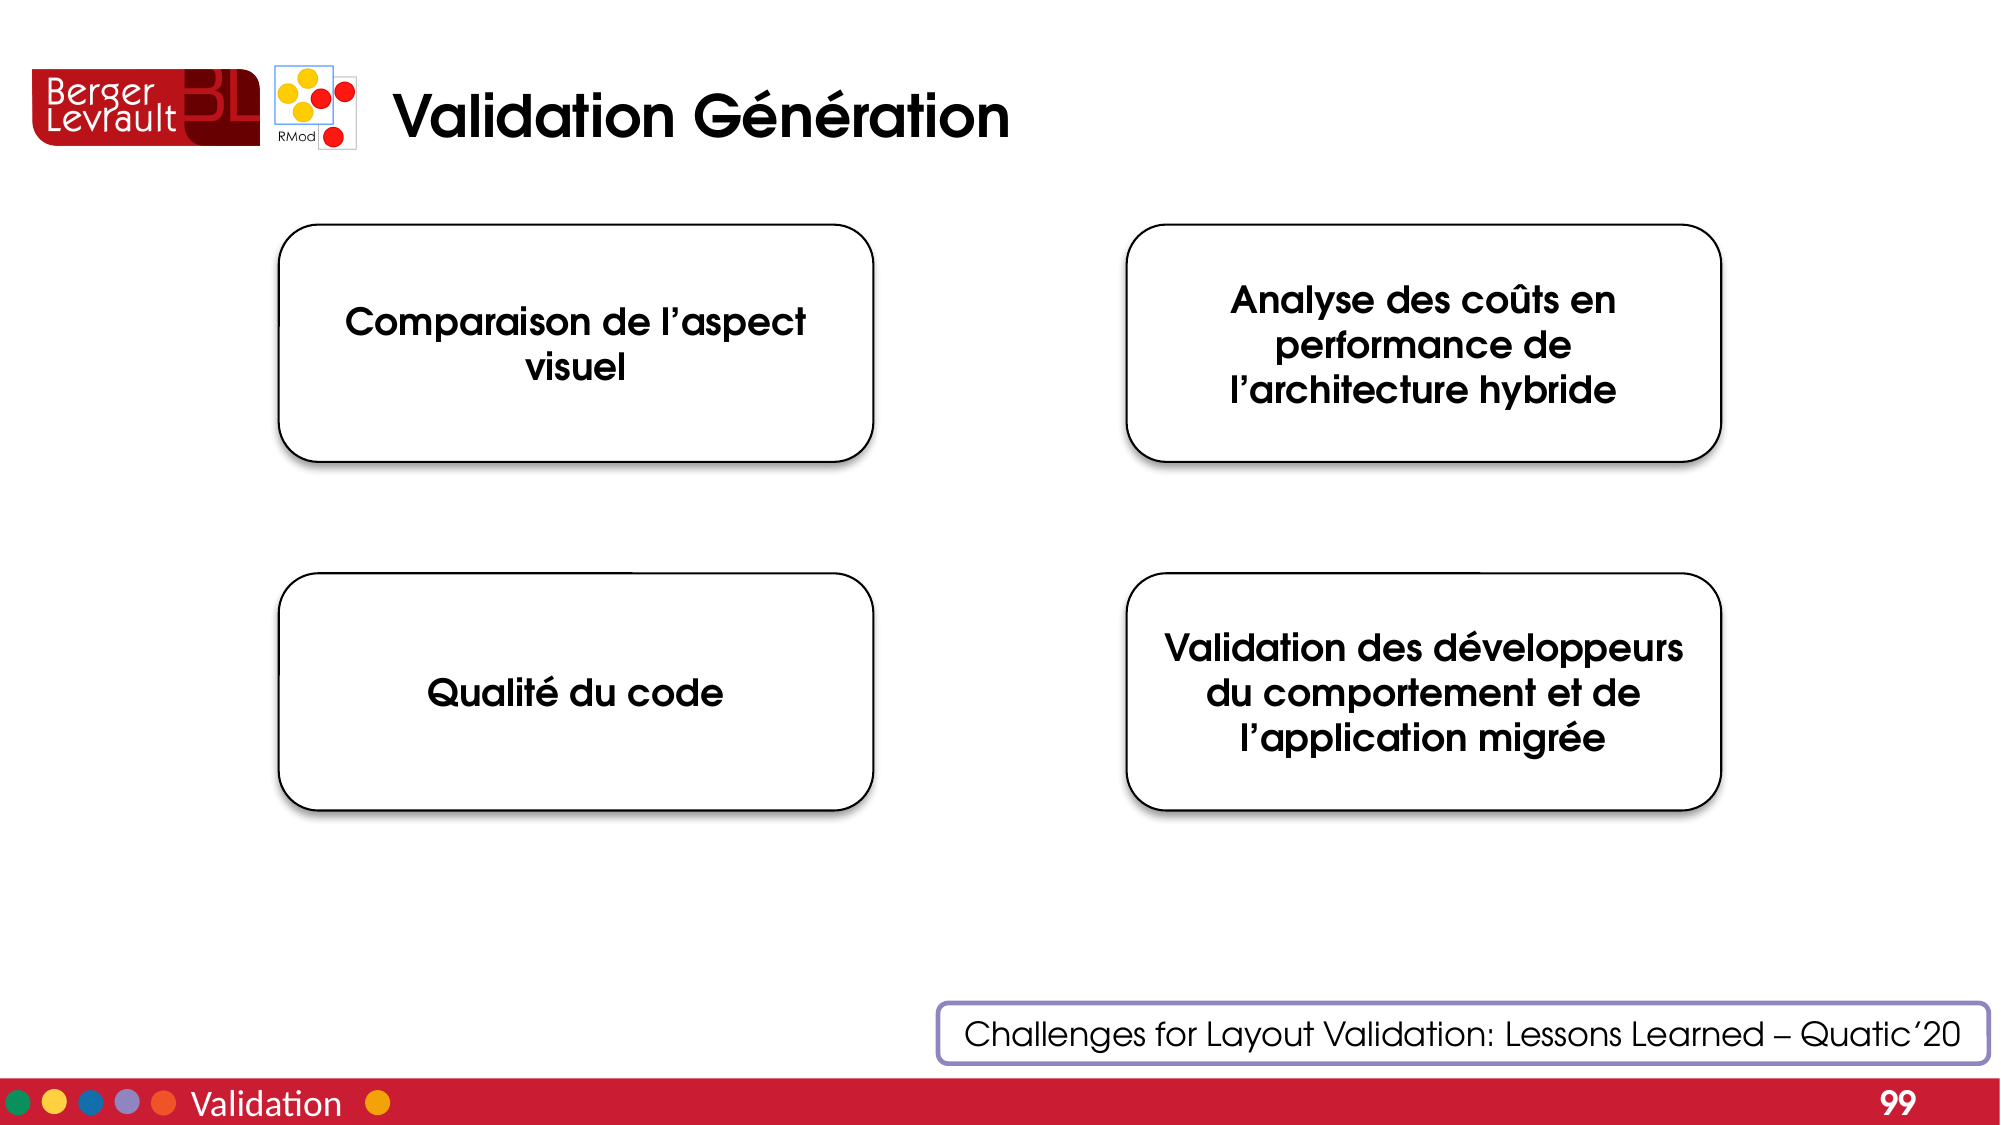

# Validation Génération
Analyse des coûts en performance de l’architecture hybride
Comparaison de l’aspect visuel
Qualité du code
Validation des développeurs du comportement et de l’application migrée
Challenges for Layout Validation: Lessons Learned – Quatic’20
Validation
99